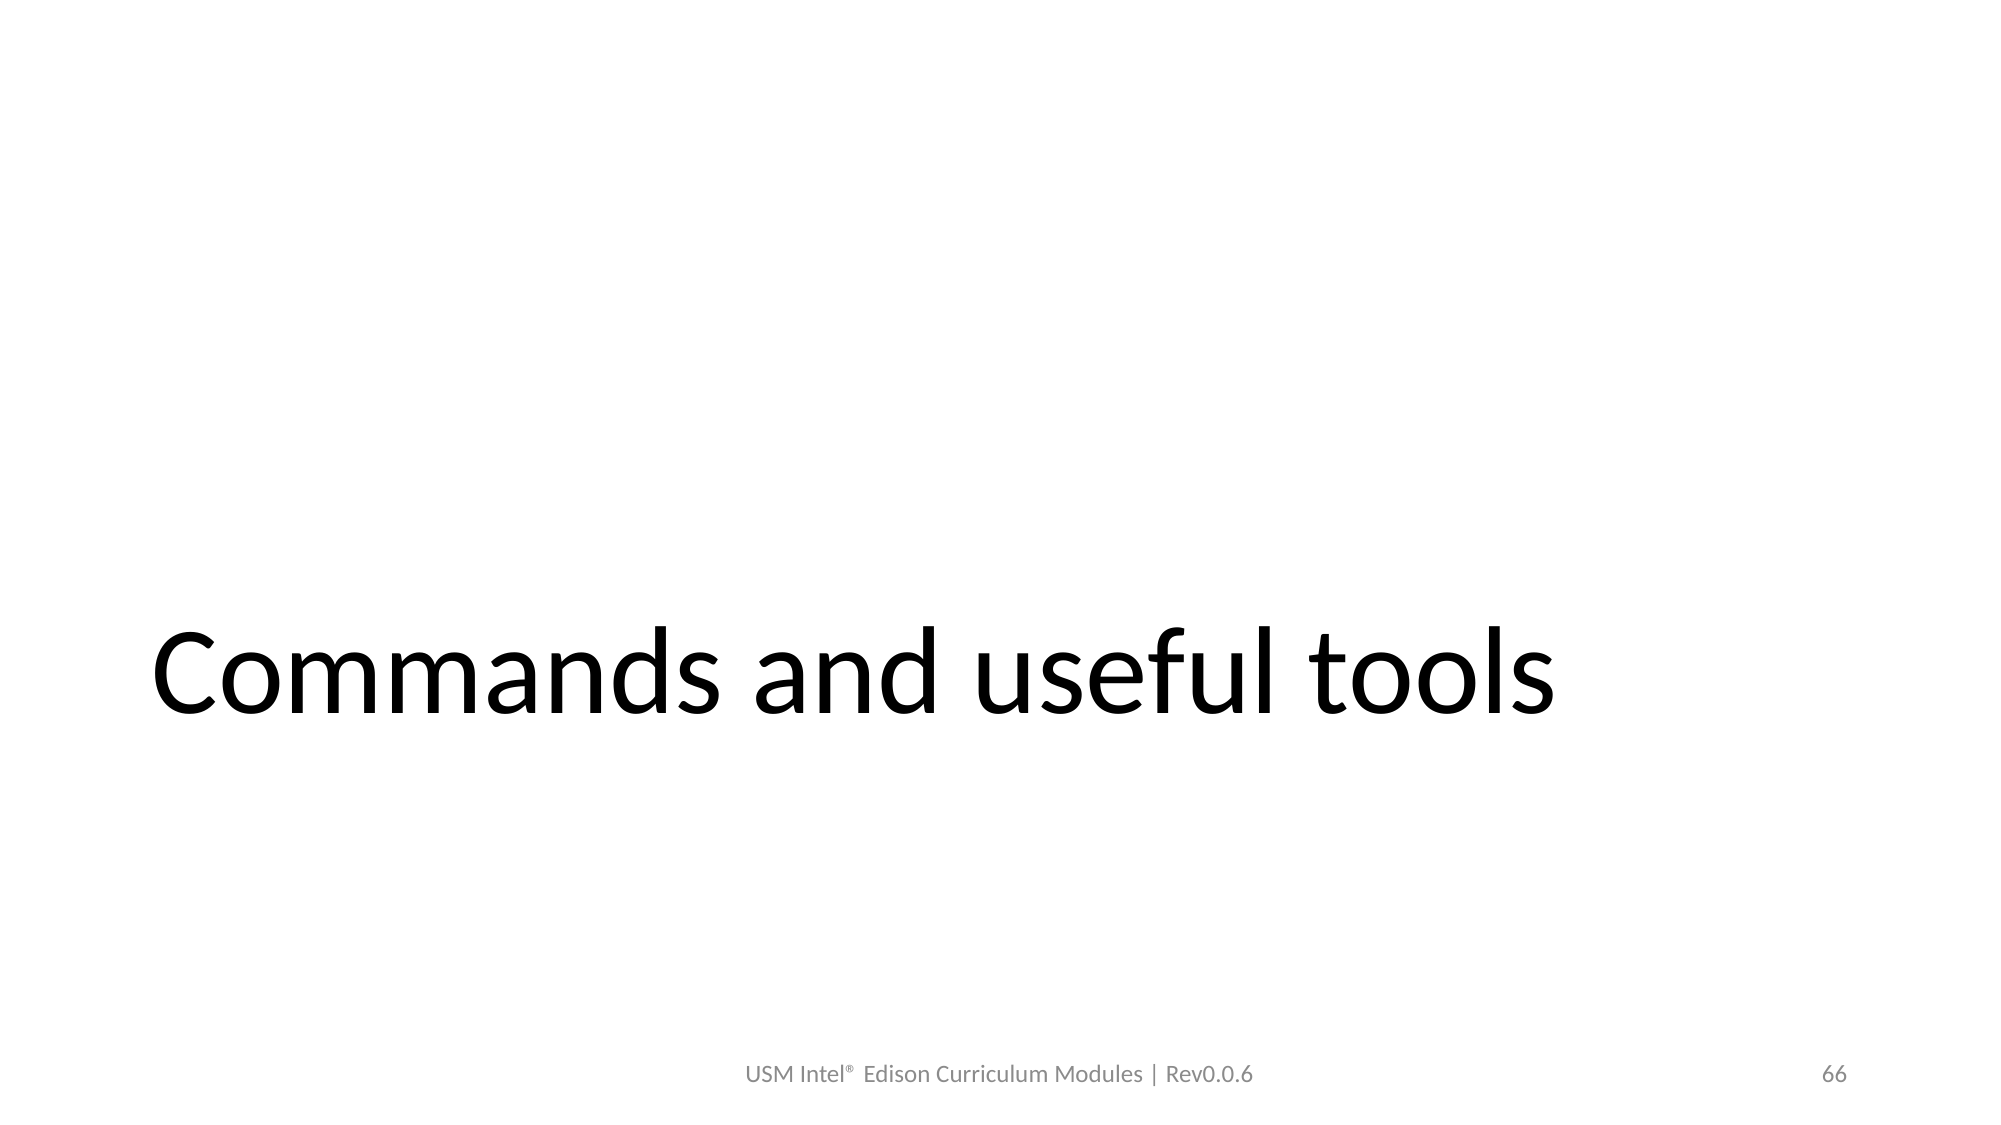

# Commands and useful tools

USM Intel® Edison Curriculum Modules | Rev0.0.6
66